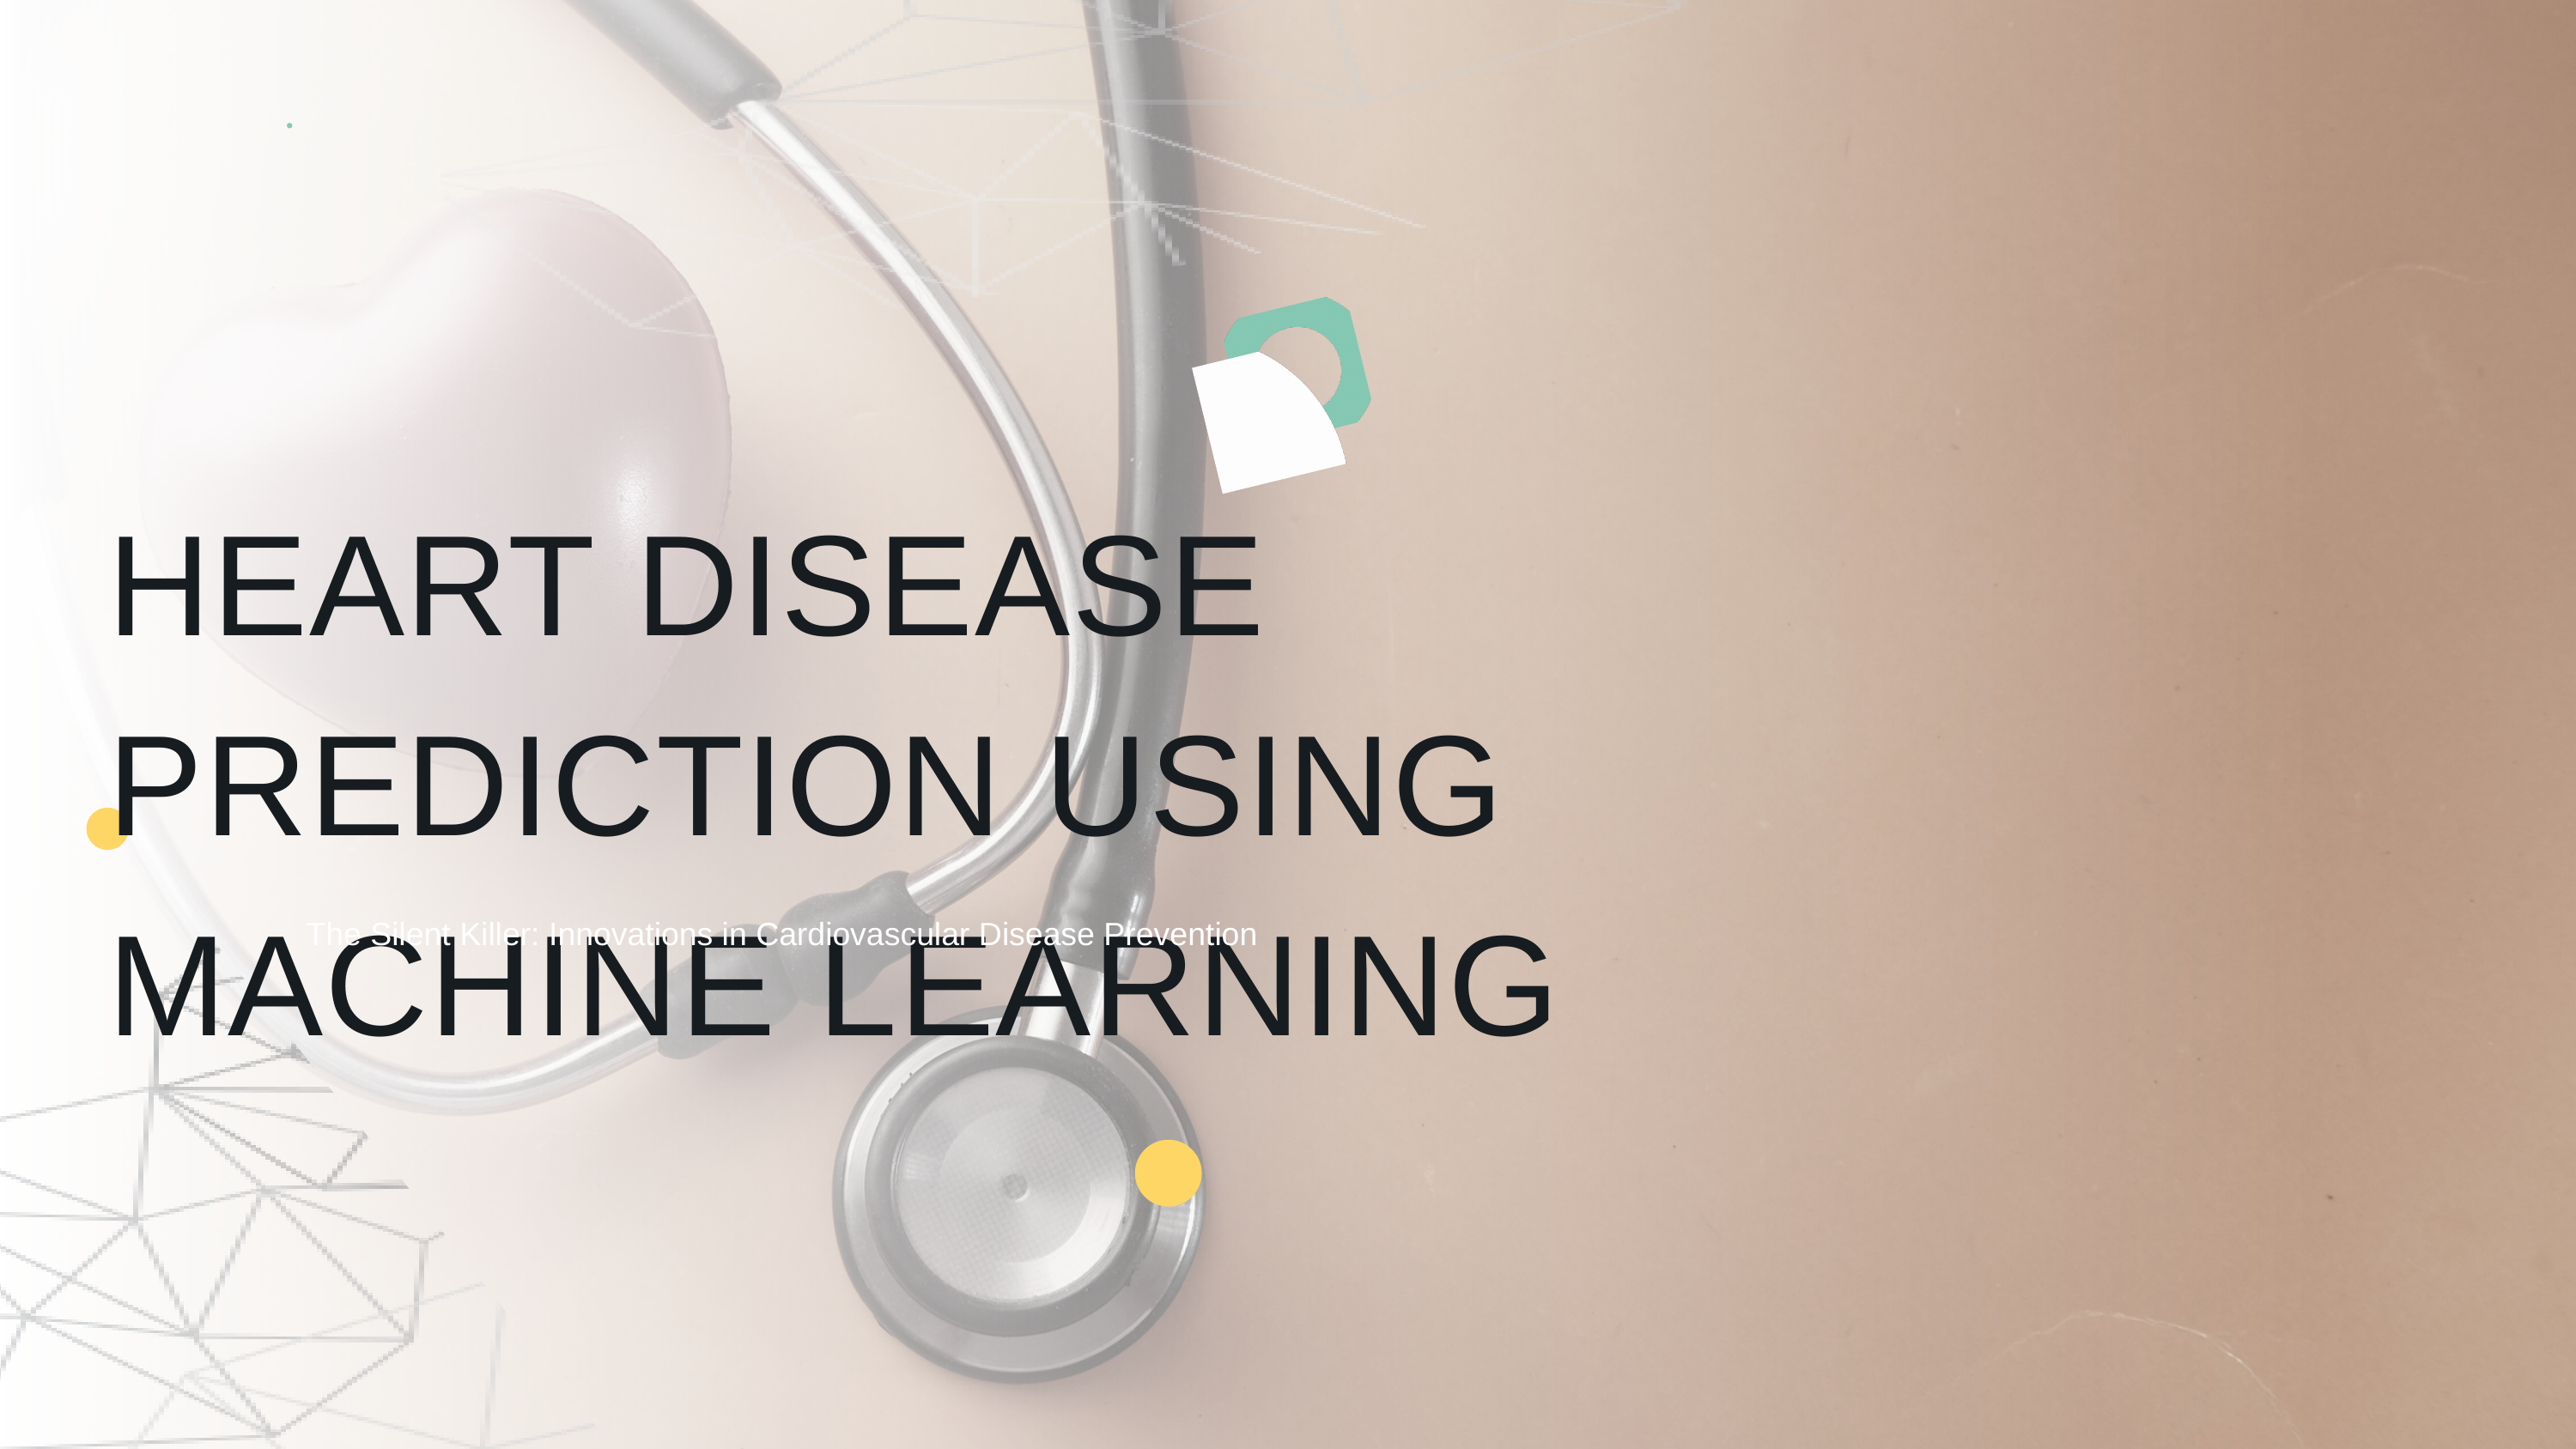

HEART DISEASE PREDICTION USING MACHINE LEARNING

The Silent Killer: Innovations in Cardiovascular Disease Prevention